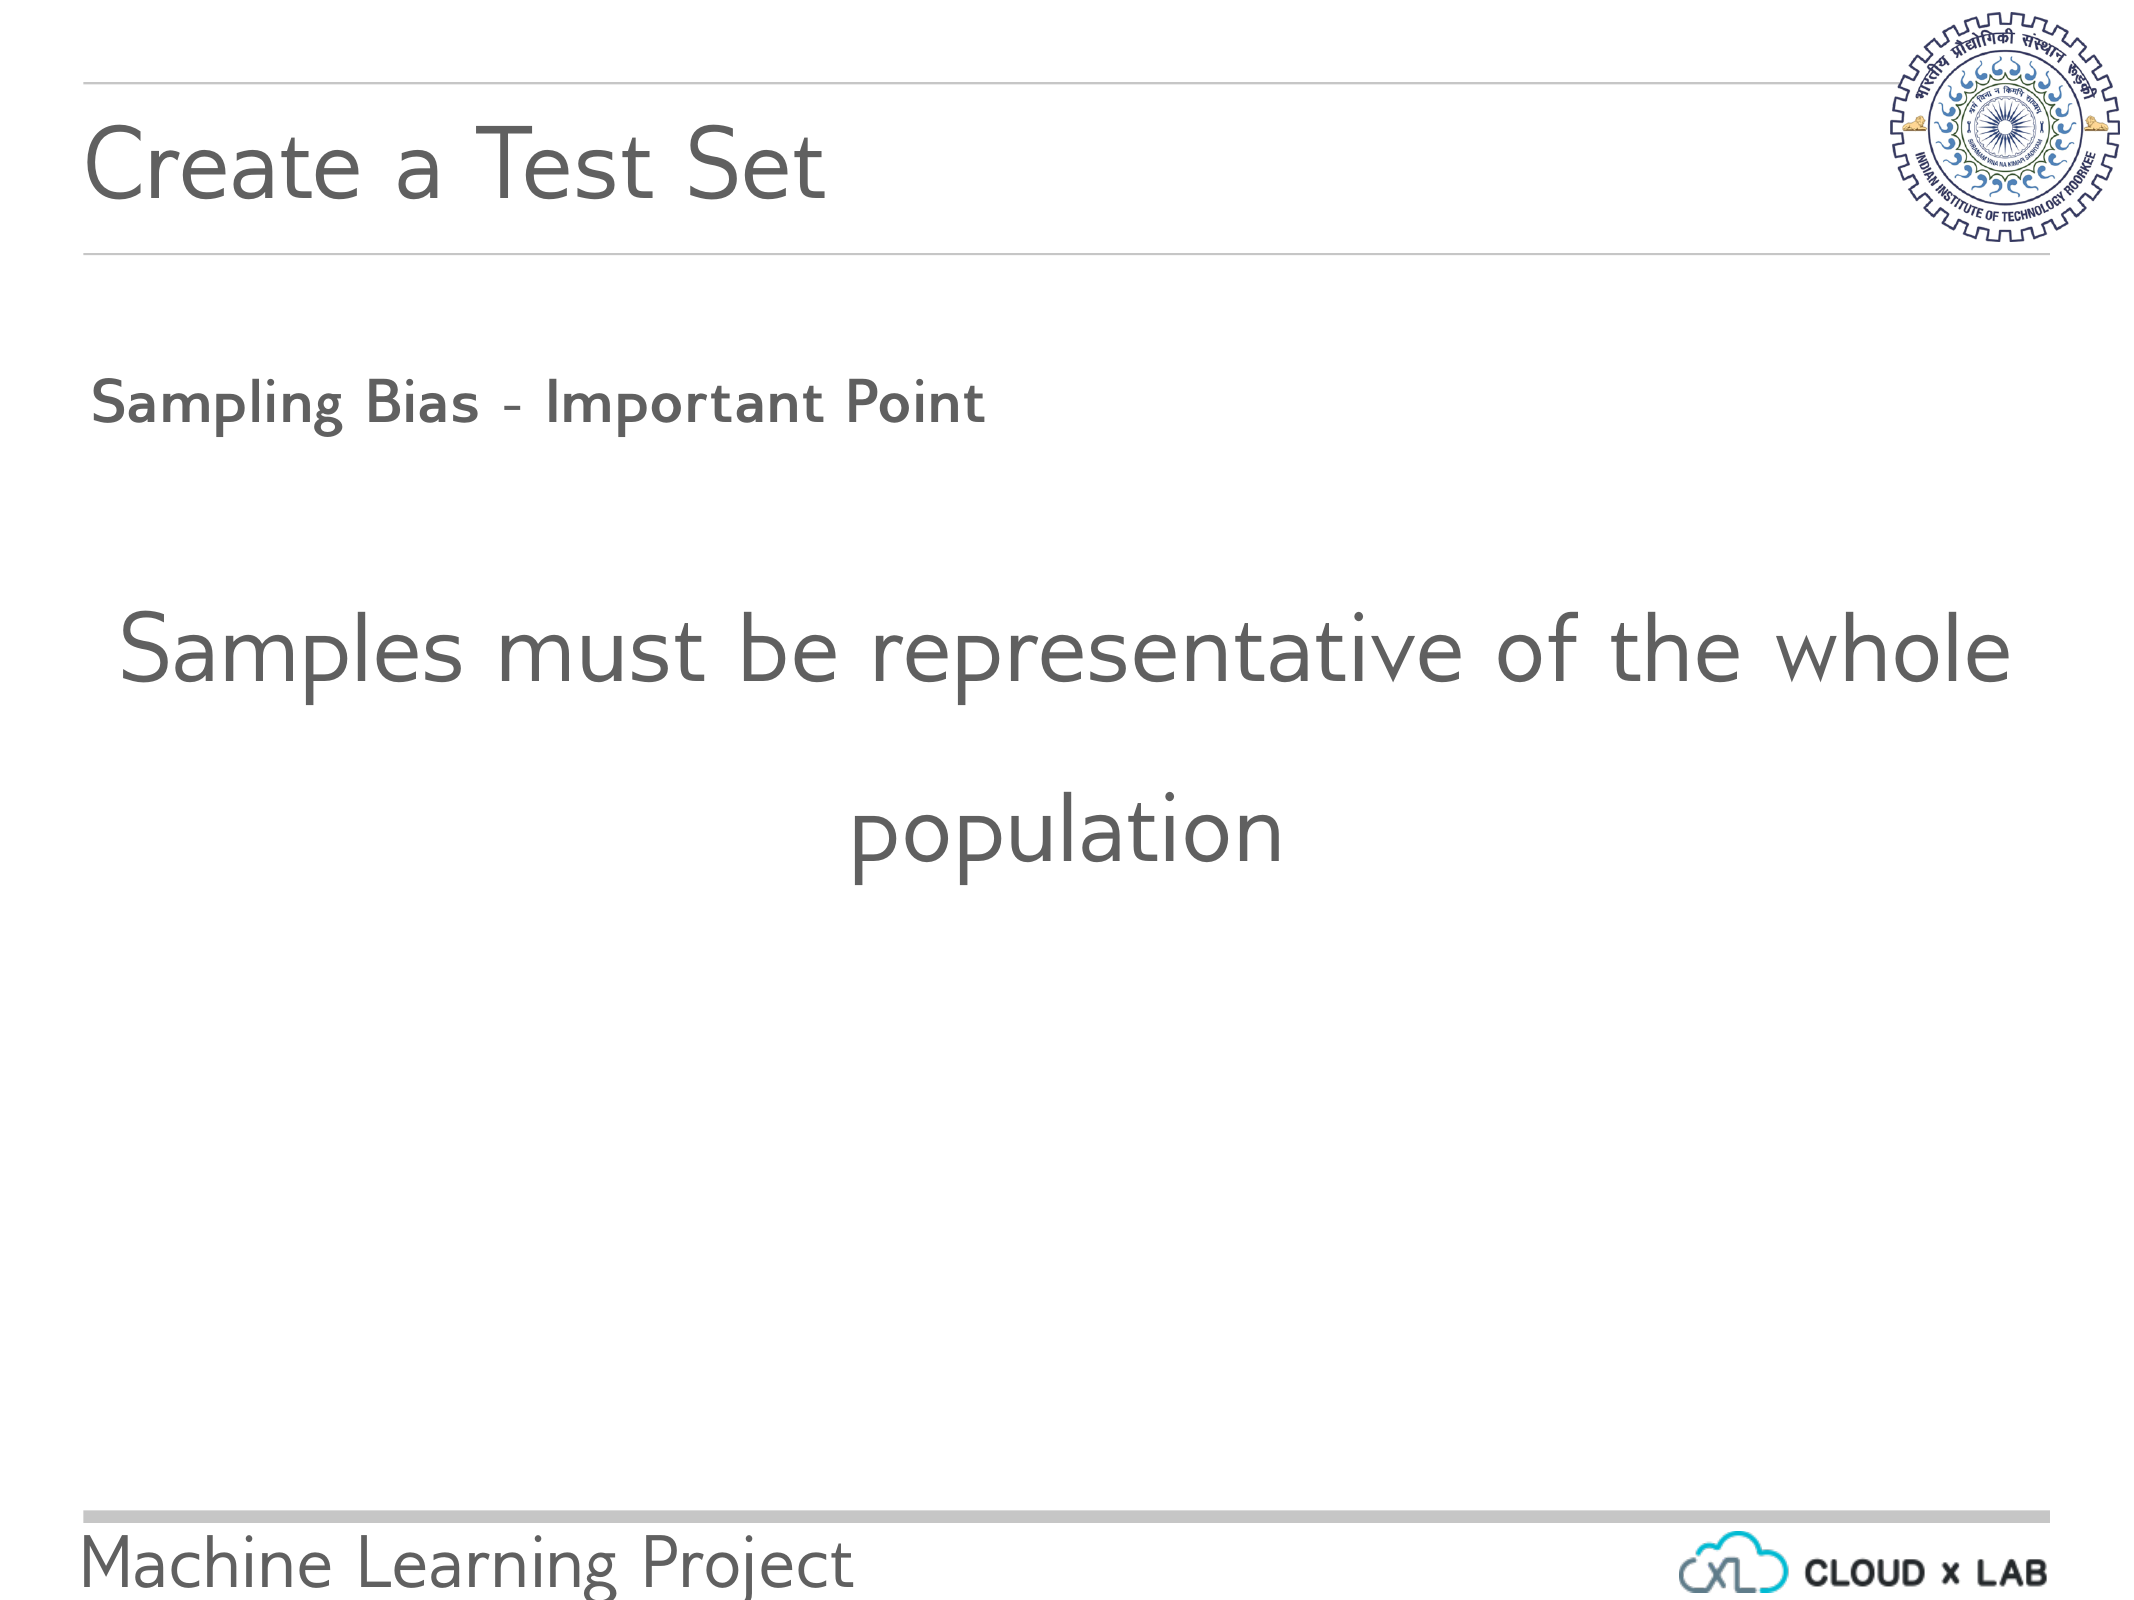

Create a Test Set
Sampling Bias - Important Point

Samples must be representative of the whole population